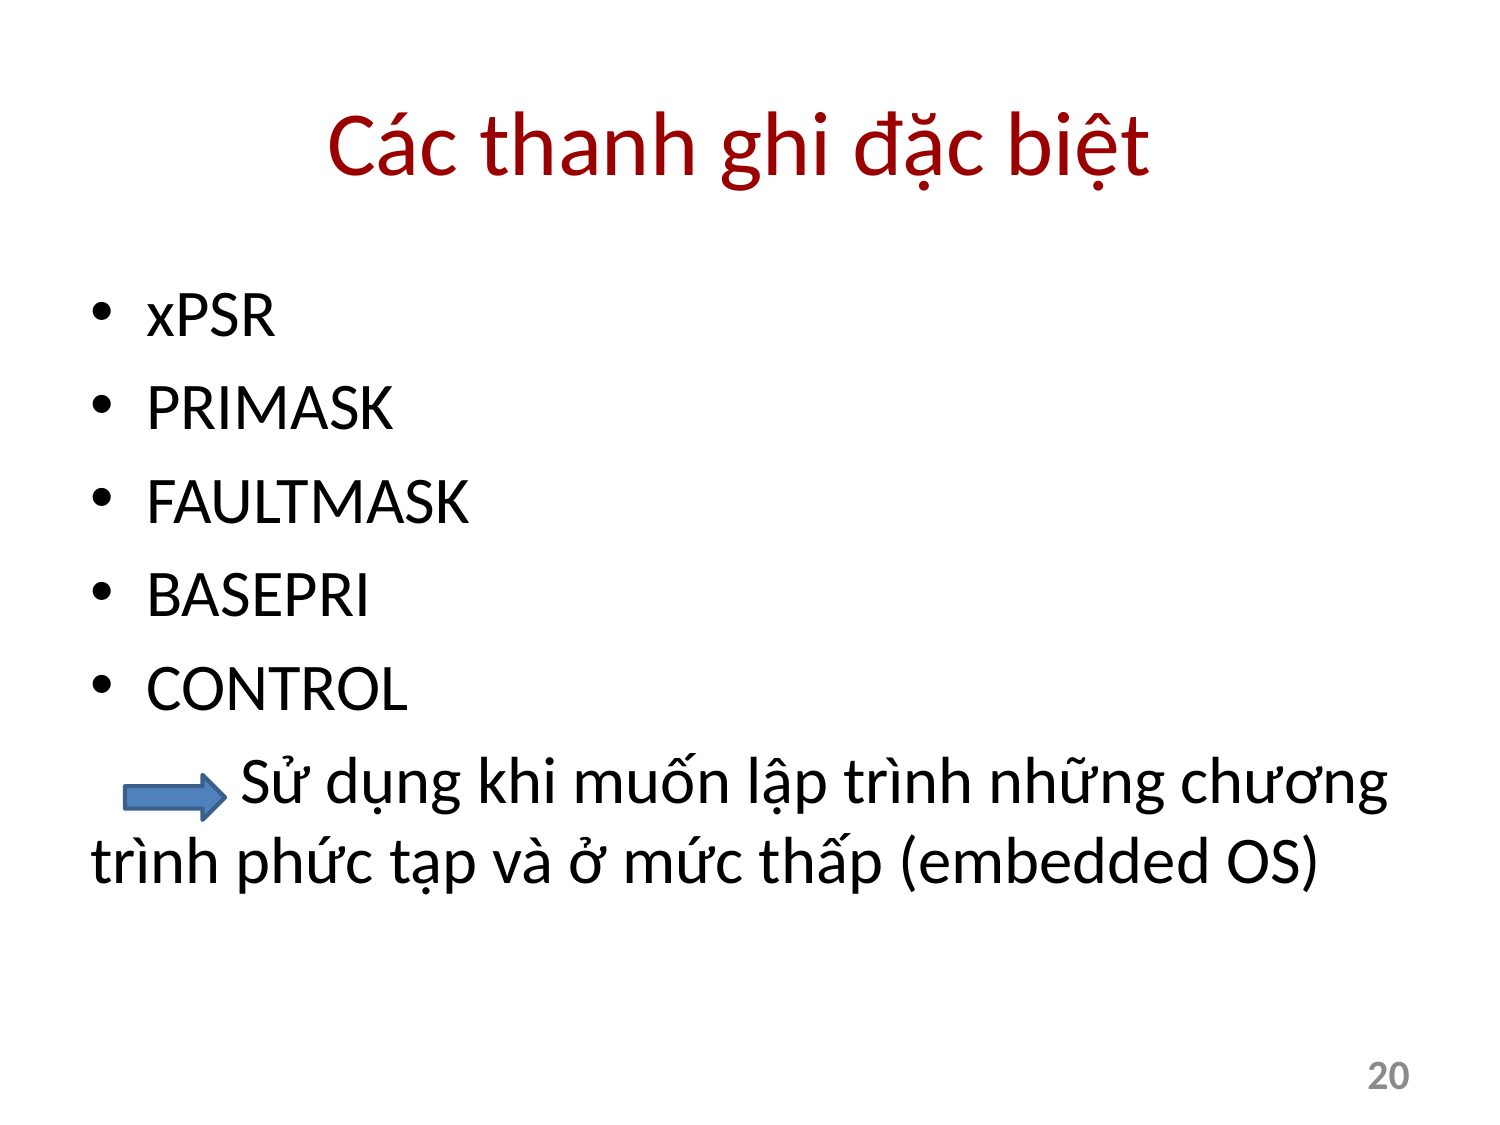

# Các thanh ghi đặc biệt
xPSR
PRIMASK
FAULTMASK
BASEPRI
CONTROL
	Sử dụng khi muốn lập trình những chương trình phức tạp và ở mức thấp (embedded OS)

20